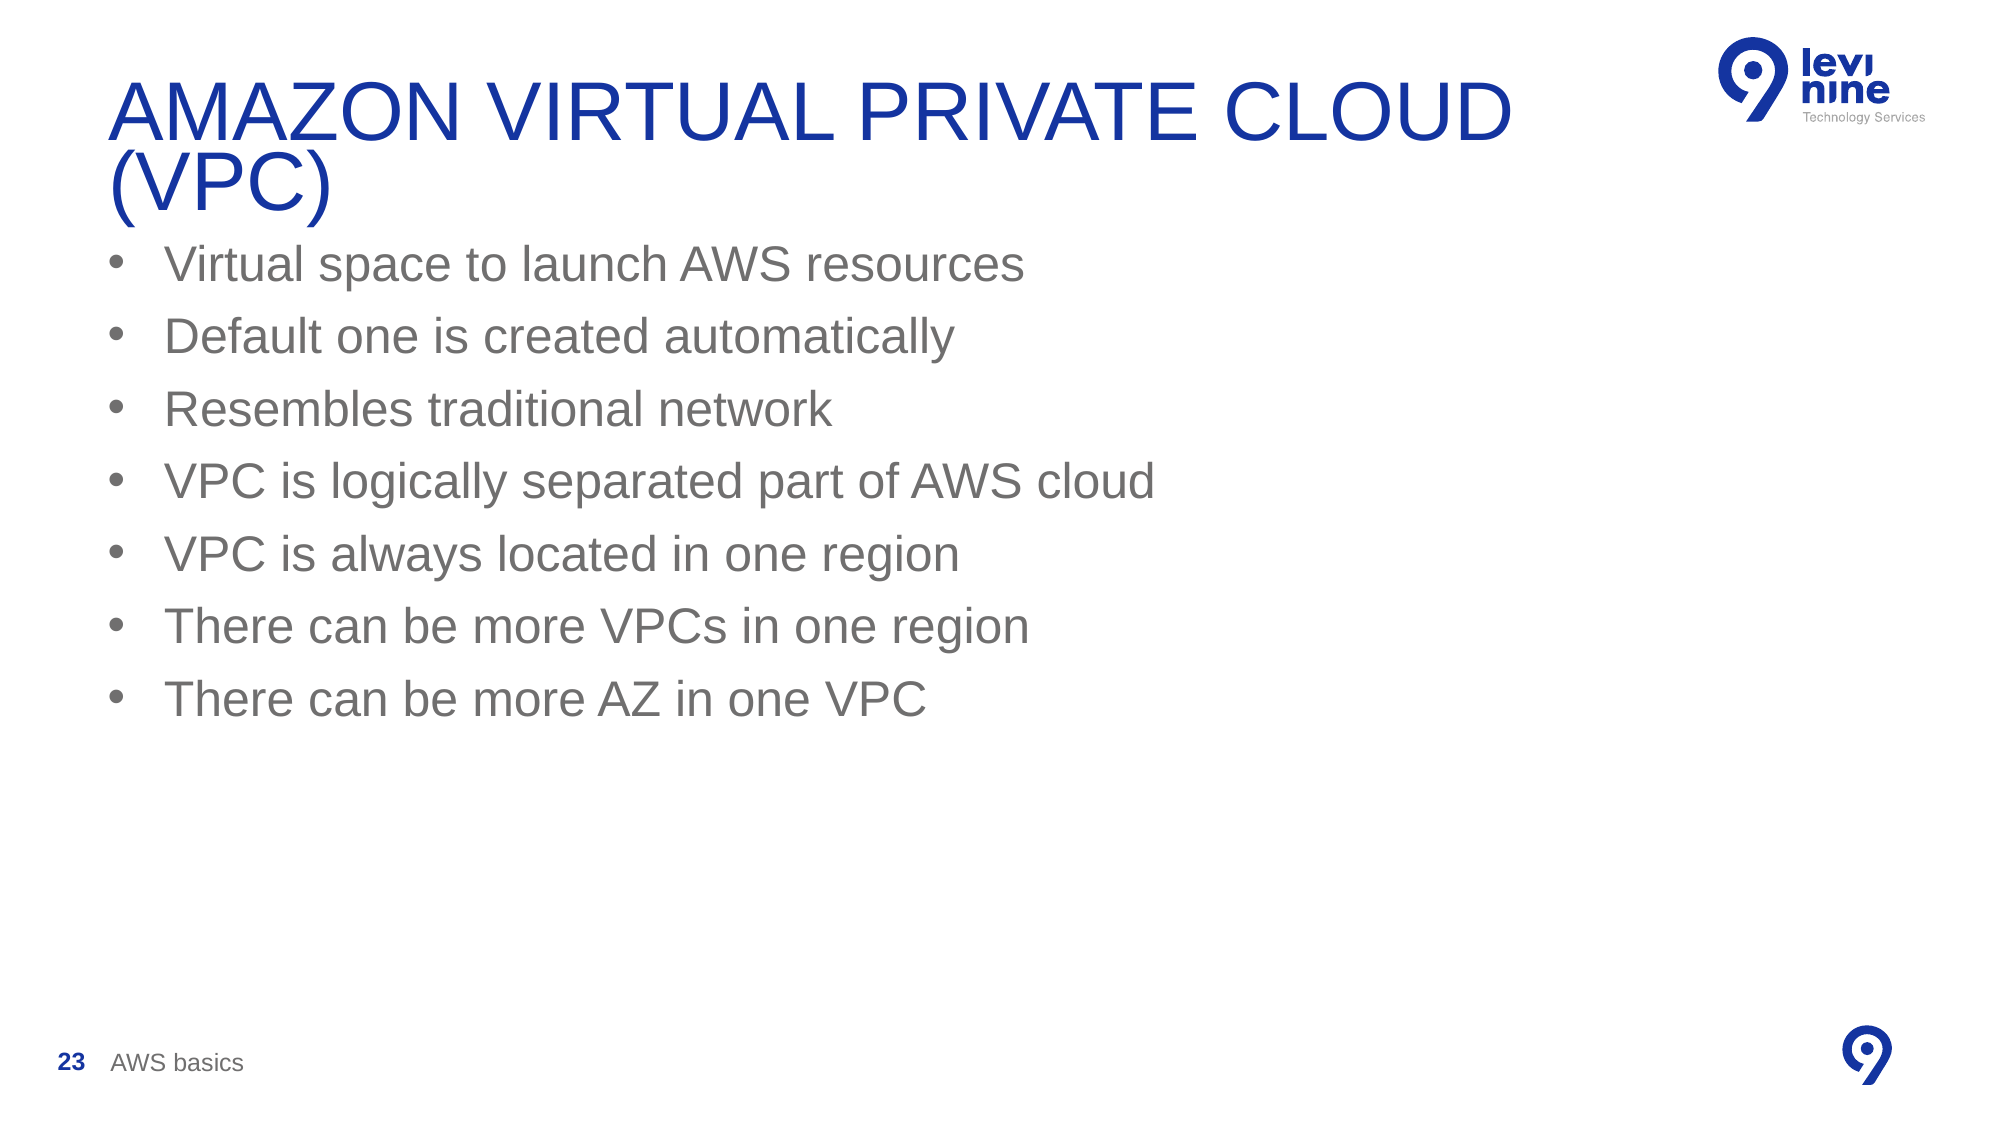

# Amazon virtual private CLOUD (VPC)
Virtual space to launch AWS resources
Default one is created automatically
Resembles traditional network
VPC is logically separated part of AWS cloud
VPC is always located in one region
There can be more VPCs in one region
There can be more AZ in one VPC
AWS basics
23